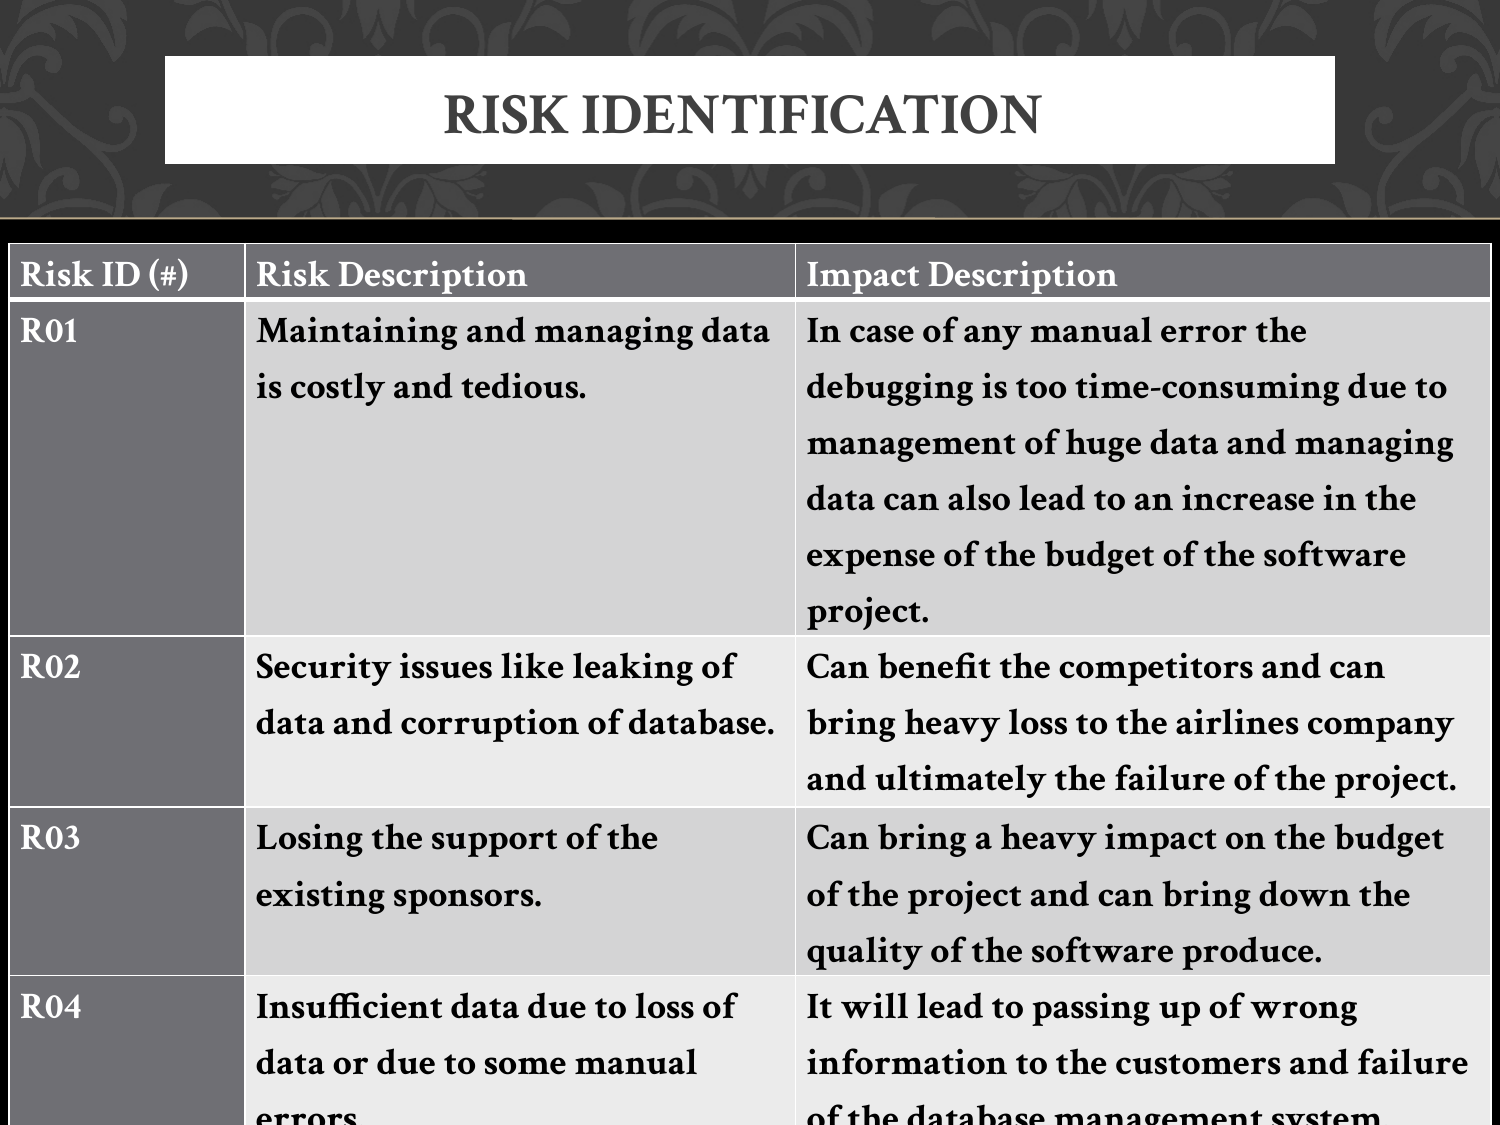

# Risk Identification
| Risk ID (#) | Risk Description | Impact Description |
| --- | --- | --- |
| R01 | Maintaining and managing data is costly and tedious. | In case of any manual error the debugging is too time-consuming due to management of huge data and managing data can also lead to an increase in the expense of the budget of the software project. |
| R02 | Security issues like leaking of data and corruption of database. | Can benefit the competitors and can bring heavy loss to the airlines company and ultimately the failure of the project. |
| R03 | Losing the support of the existing sponsors. | Can bring a heavy impact on the budget of the project and can bring down the quality of the software produce. |
| R04 | Insufficient data due to loss of data or due to some manual errors. | It will lead to passing up of wrong information to the customers and failure of the database management system. |
56